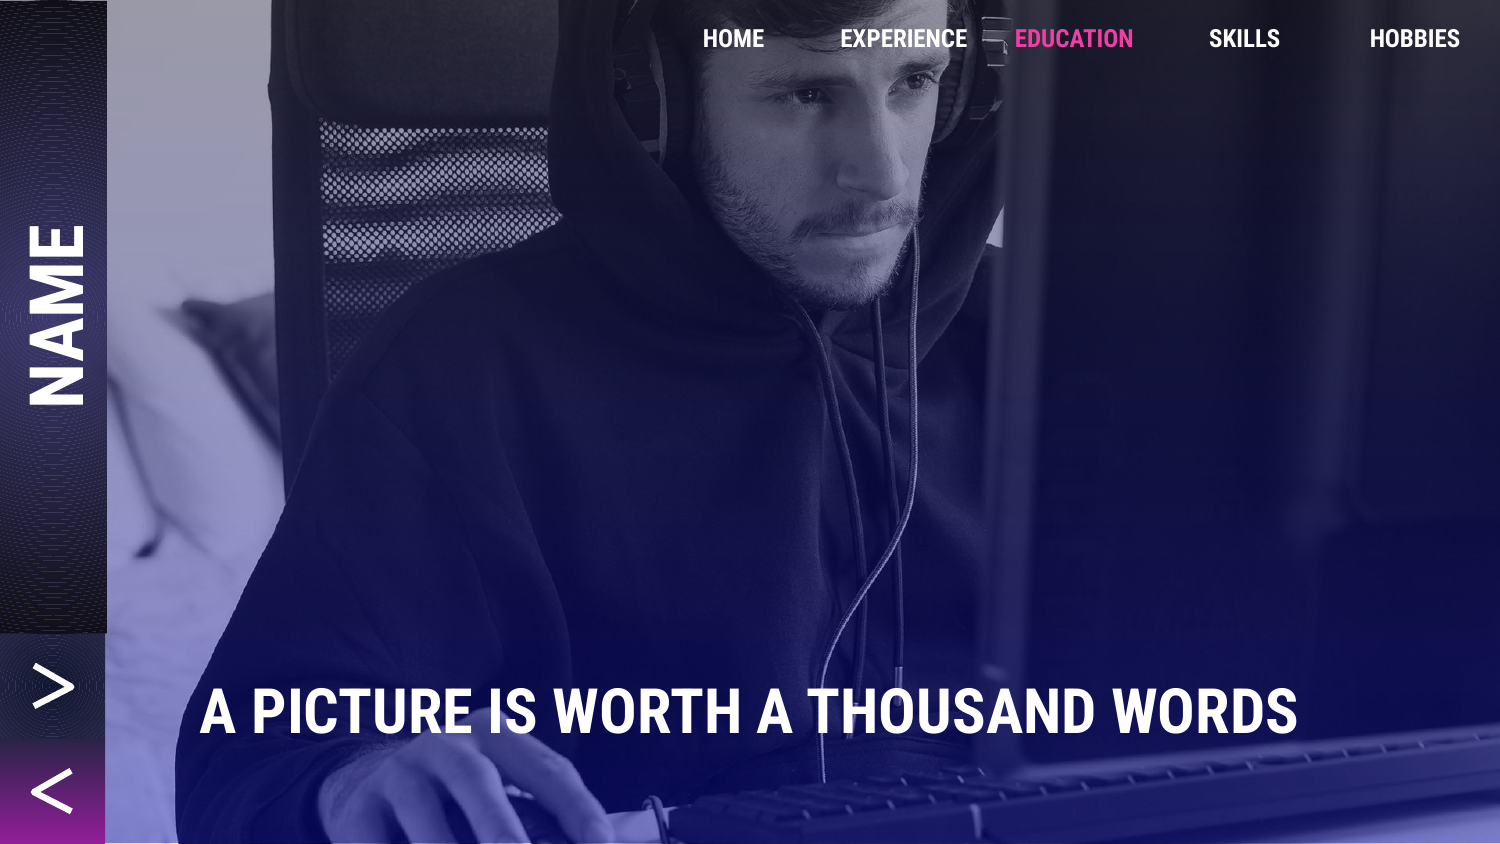

HOME
EXPERIENCE
EDUCATION
SKILLS
HOBBIES
NAME

# A PICTURE IS WORTH A THOUSAND WORDS